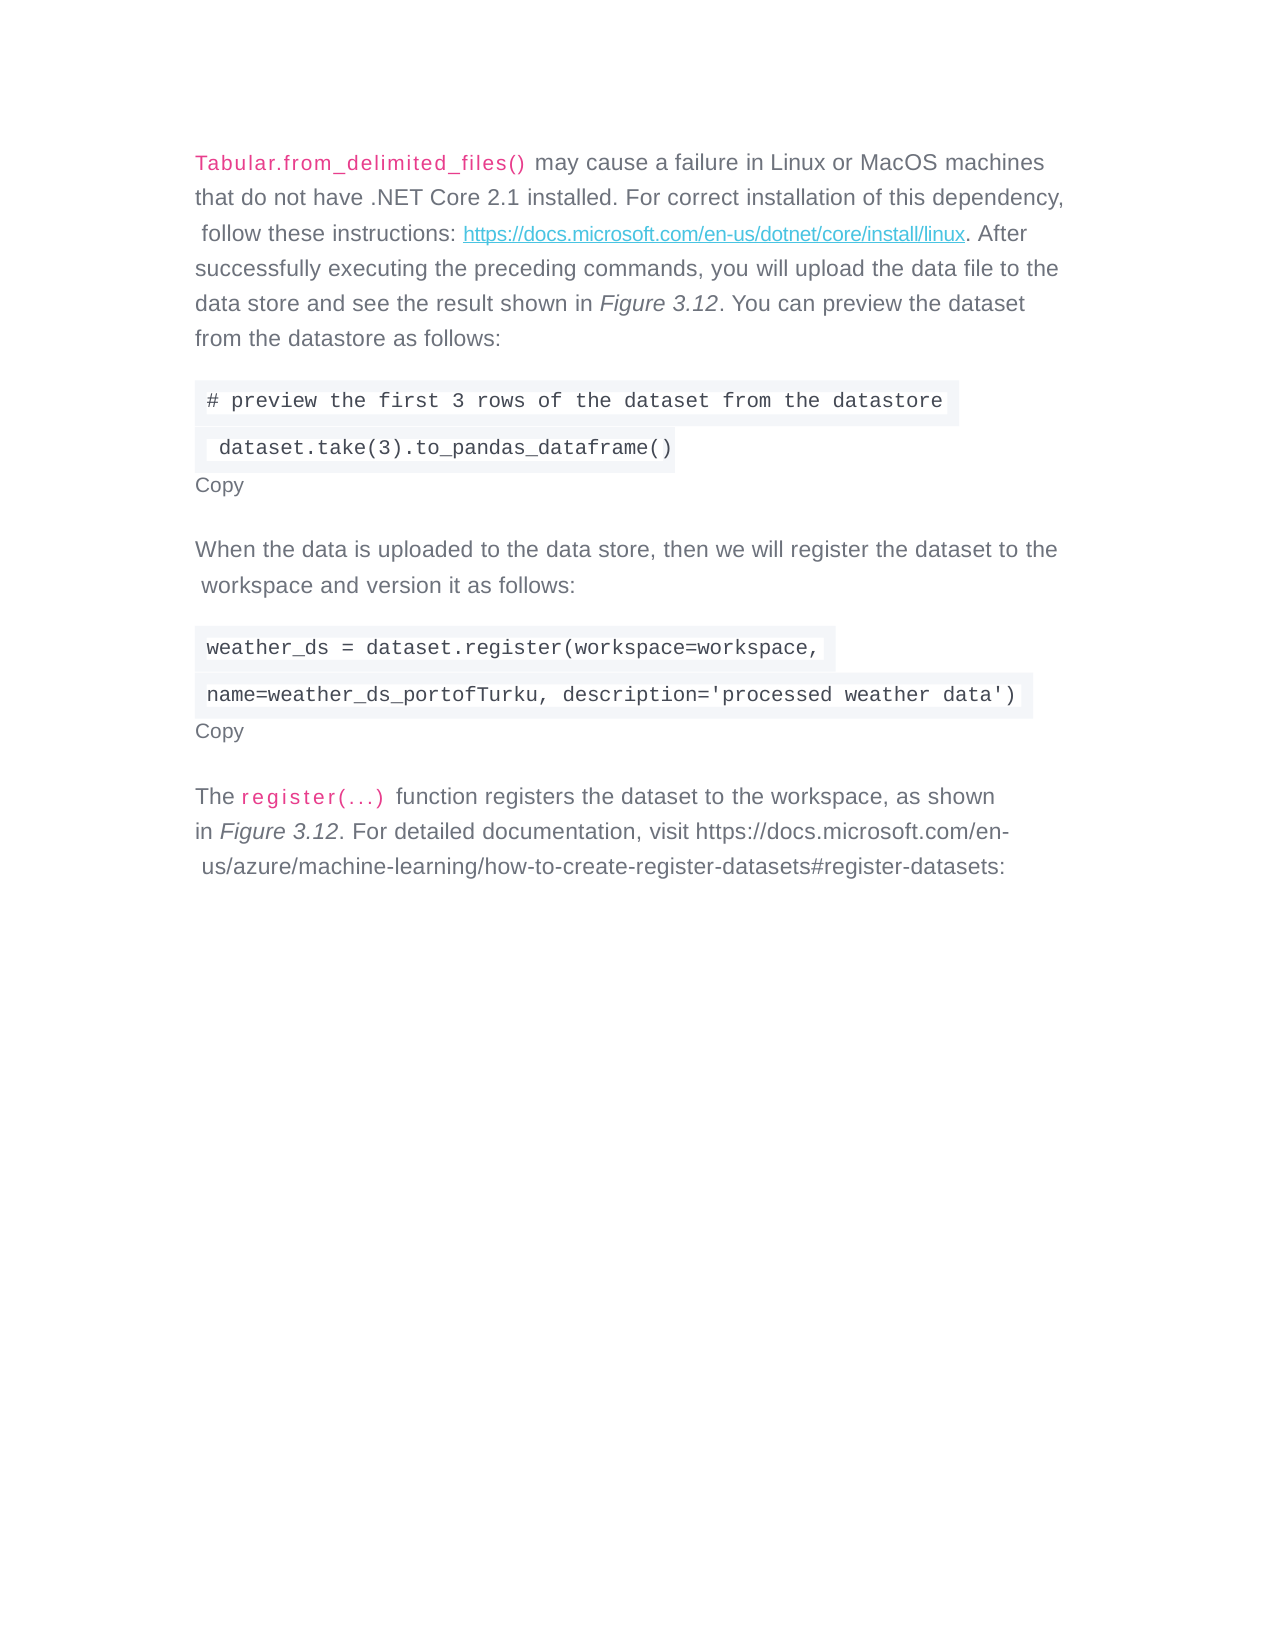

Tabular.from_delimited_files() may cause a failure in Linux or MacOS machines  that do not have .NET Core 2.1 installed. For correct installation of this dependency,  follow these instructions: https://docs.microsoft.com/en-us/dotnet/core/install/linux. After  successfully executing the preceding commands, you will upload the data file to the  data store and see the result shown in Figure 3.12. You can preview the dataset  from the datastore as follows:
# preview the first 3 rows of the dataset from the datastore  dataset.take(3).to_pandas_dataframe()
Copy

When the data is uploaded to the data store, then we will register the dataset to the  workspace and version it as follows:
weather_ds = dataset.register(workspace=workspace,  name=weather_ds_portofTurku, description='processed weather data')
Copy

The register(...) function registers the dataset to the workspace, as shown  in Figure 3.12. For detailed documentation, visit https://docs.microsoft.com/en-  us/azure/machine-learning/how-to-create-register-datasets#register-datasets: